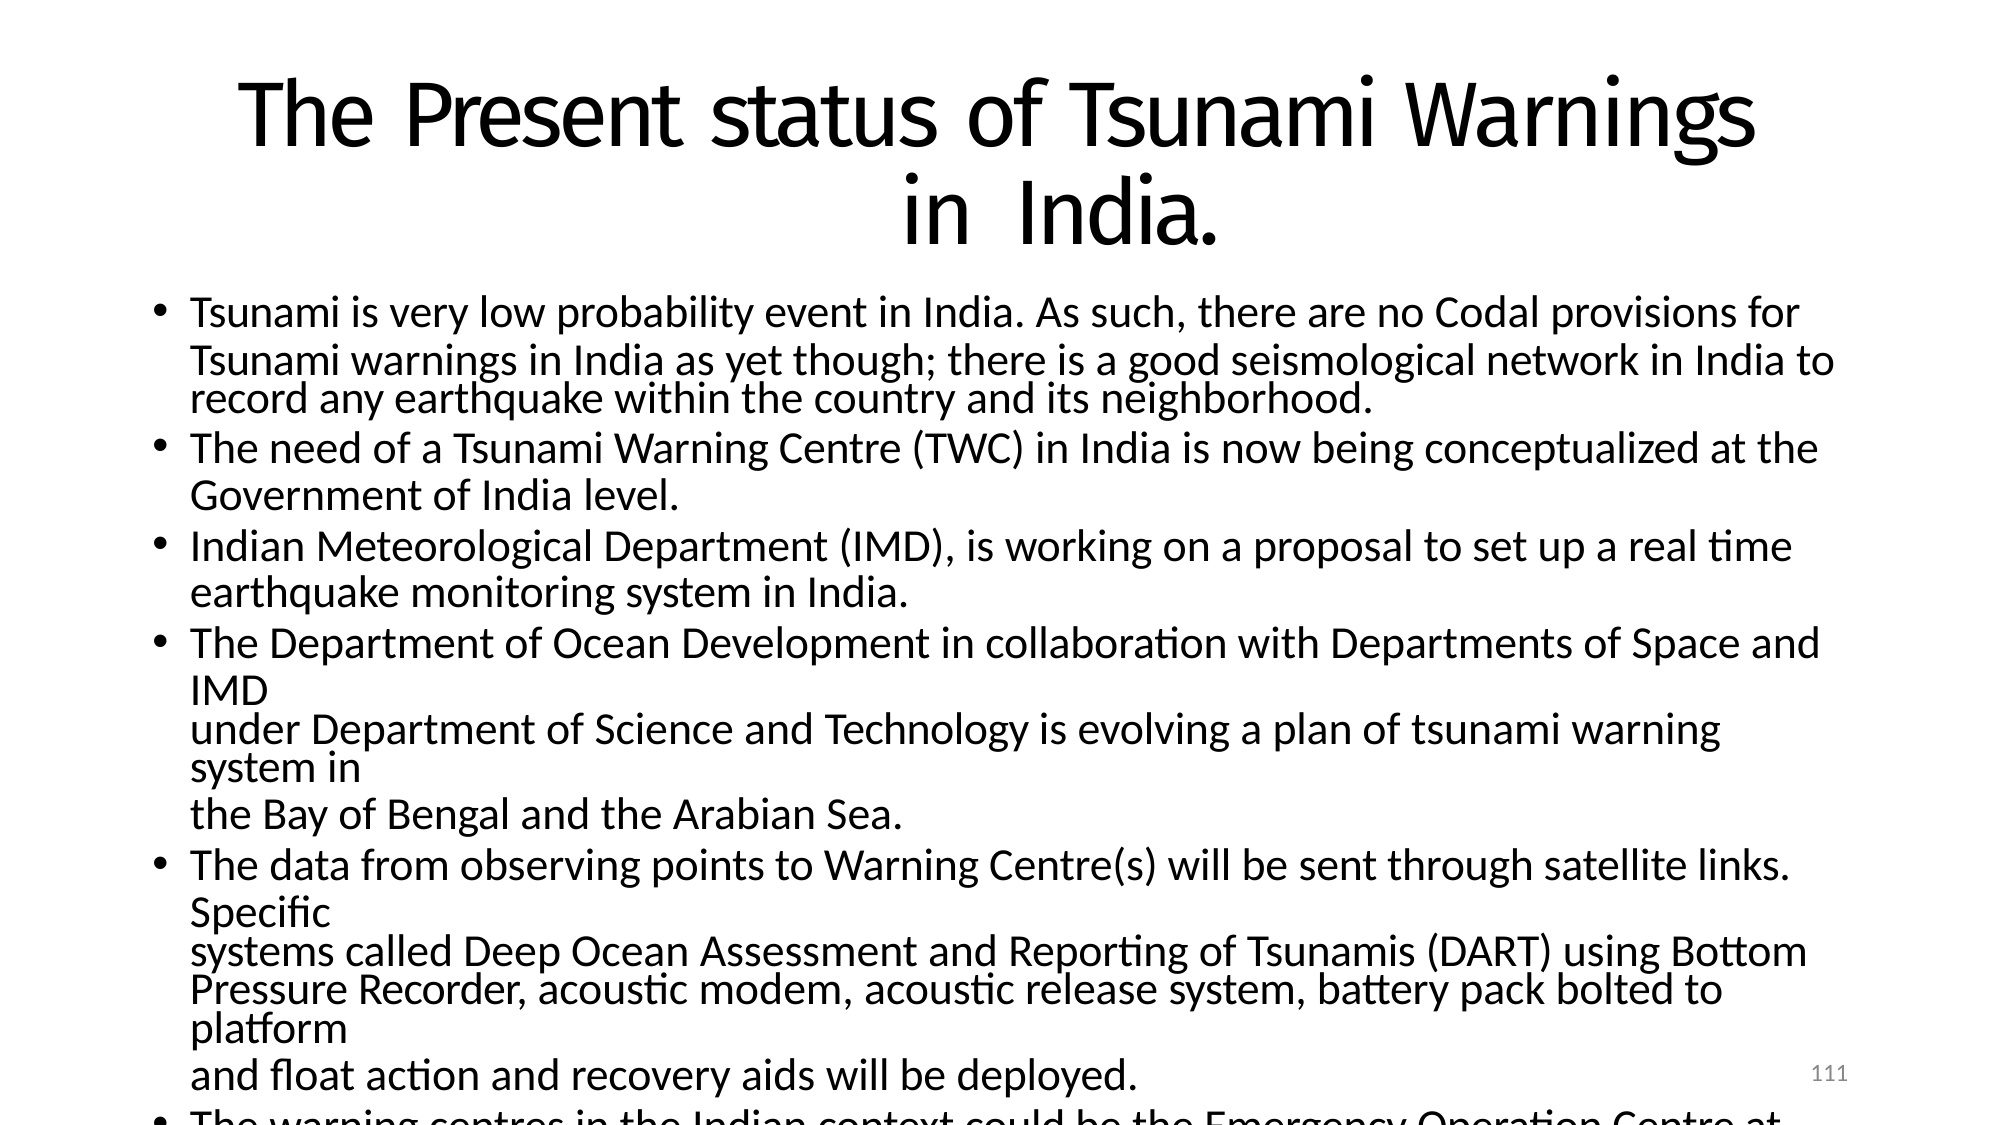

# The Present status of Tsunami Warnings in  India.
Tsunami is very low probability event in India. As such, there are no Codal provisions for
Tsunami warnings in India as yet though; there is a good seismological network in India to  record any earthquake within the country and its neighborhood.
The need of a Tsunami Warning Centre (TWC) in India is now being conceptualized at the
Government of India level.
Indian Meteorological Department (IMD), is working on a proposal to set up a real time
earthquake monitoring system in India.
The Department of Ocean Development in collaboration with Departments of Space and IMD
under Department of Science and Technology is evolving a plan of tsunami warning system in
the Bay of Bengal and the Arabian Sea.
The data from observing points to Warning Centre(s) will be sent through satellite links. Specific
systems called Deep Ocean Assessment and Reporting of Tsunamis (DART) using Bottom
Pressure Recorder, acoustic modem, acoustic release system, battery pack bolted to platform
and float action and recovery aids will be deployed.
The warning centres in the Indian context could be the Emergency Operation Centre at the
State & District level, which are being designed to function round the clock under the District
Collector at District level and under the Chief Minister at State level.
111